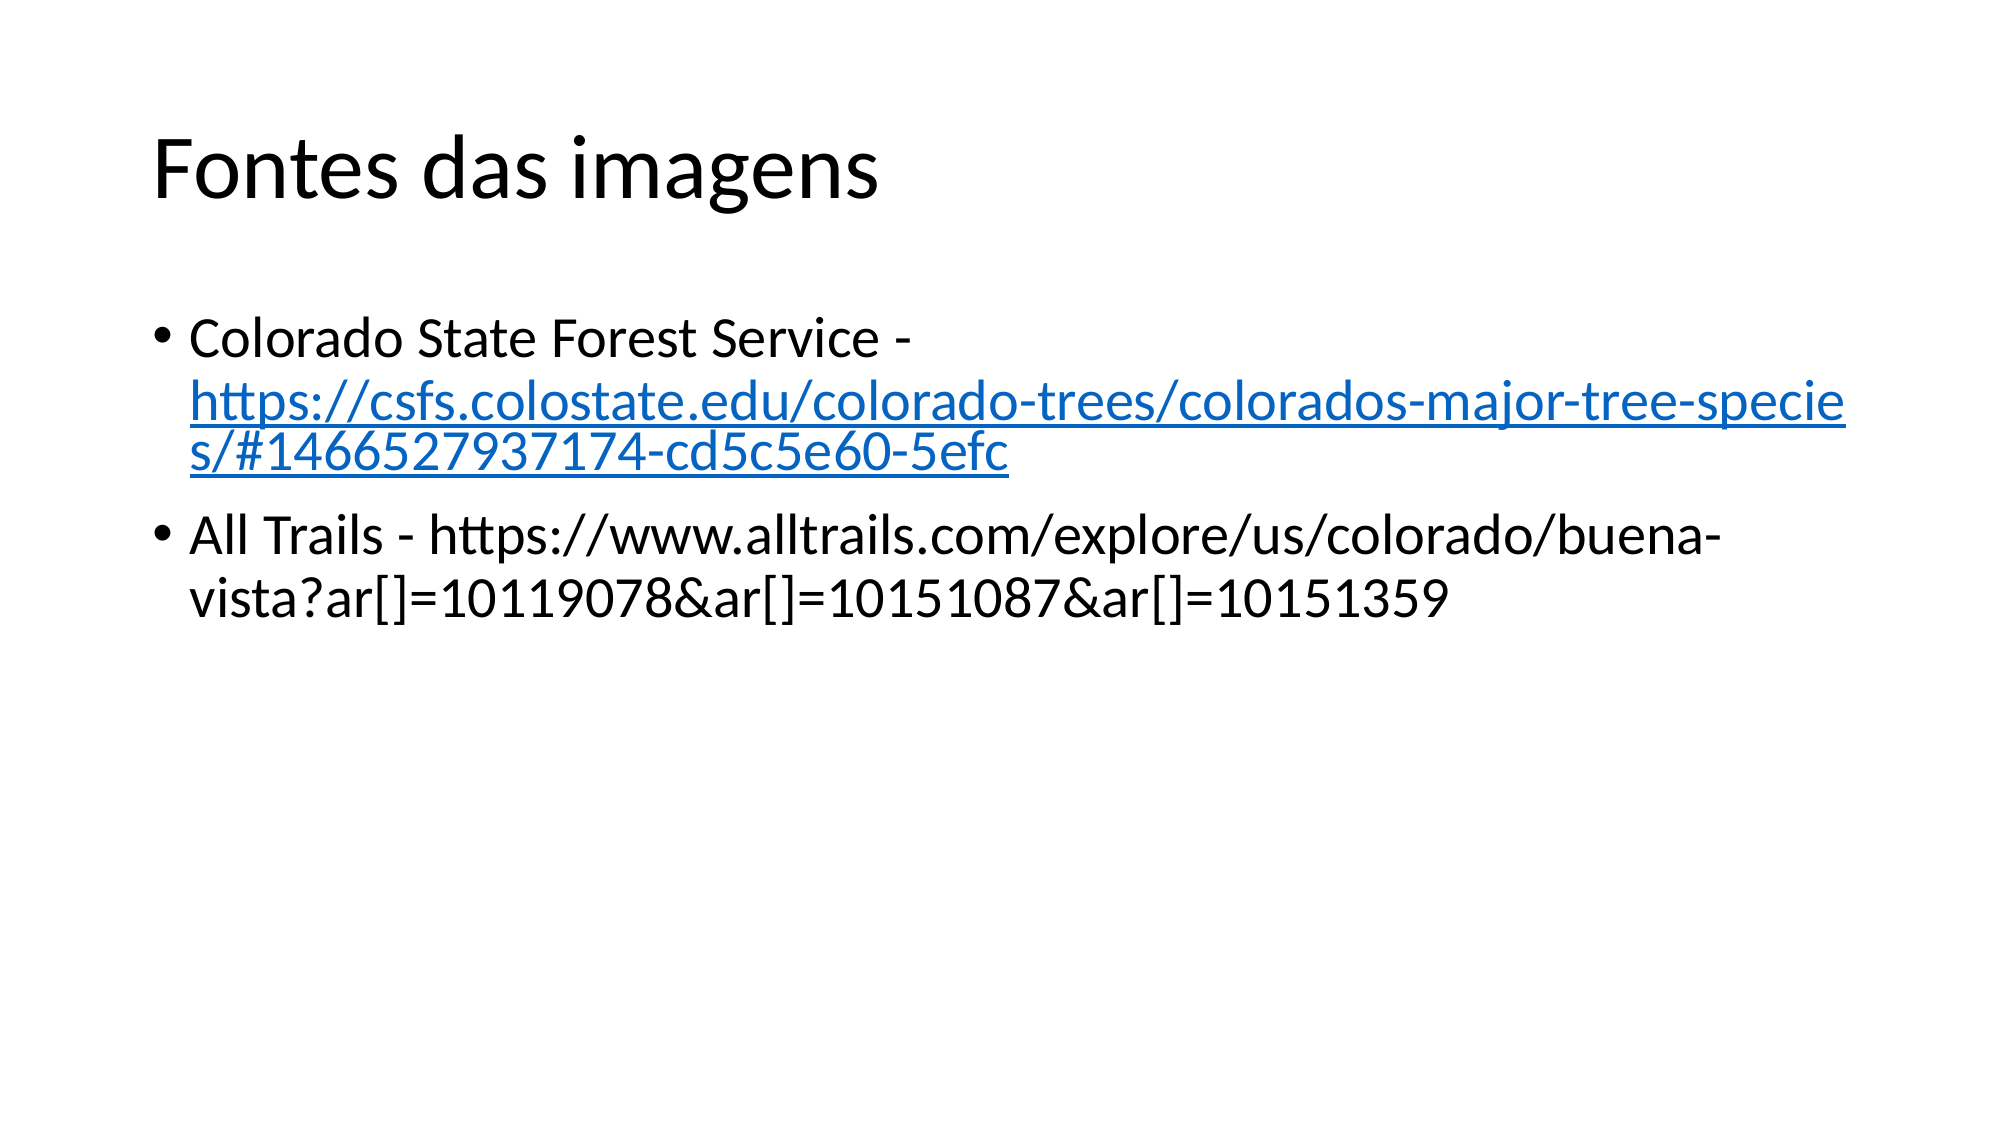

# Fontes das imagens
Colorado State Forest Service - https://csfs.colostate.edu/colorado-trees/colorados-major-tree-species/#1466527937174-cd5c5e60-5efc
All Trails - https://www.alltrails.com/explore/us/colorado/buena-vista?ar[]=10119078&ar[]=10151087&ar[]=10151359